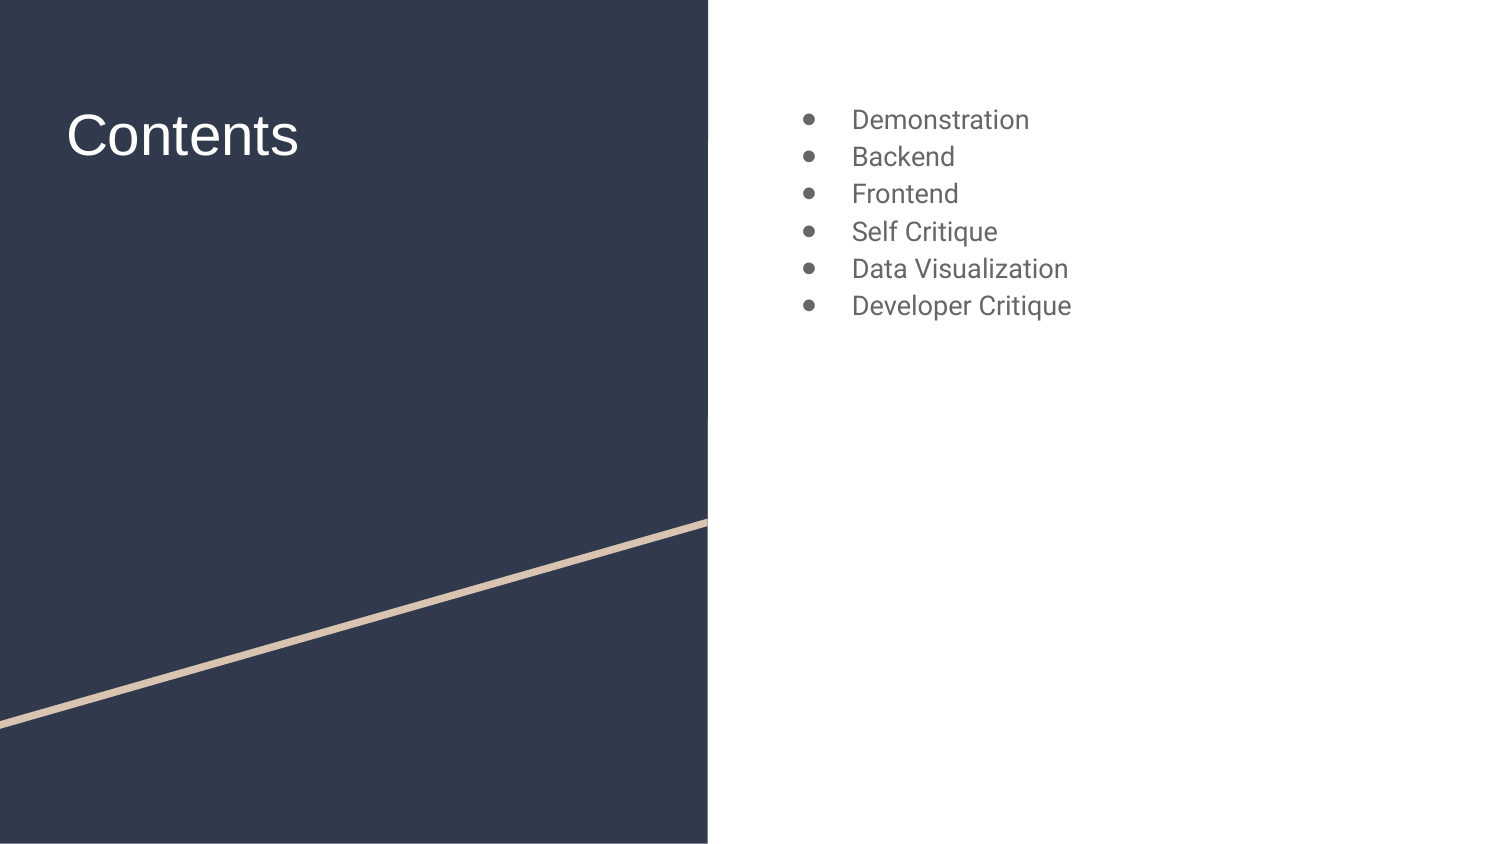

# Contents
Demonstration
Backend
Frontend
Self Critique
Data Visualization
Developer Critique